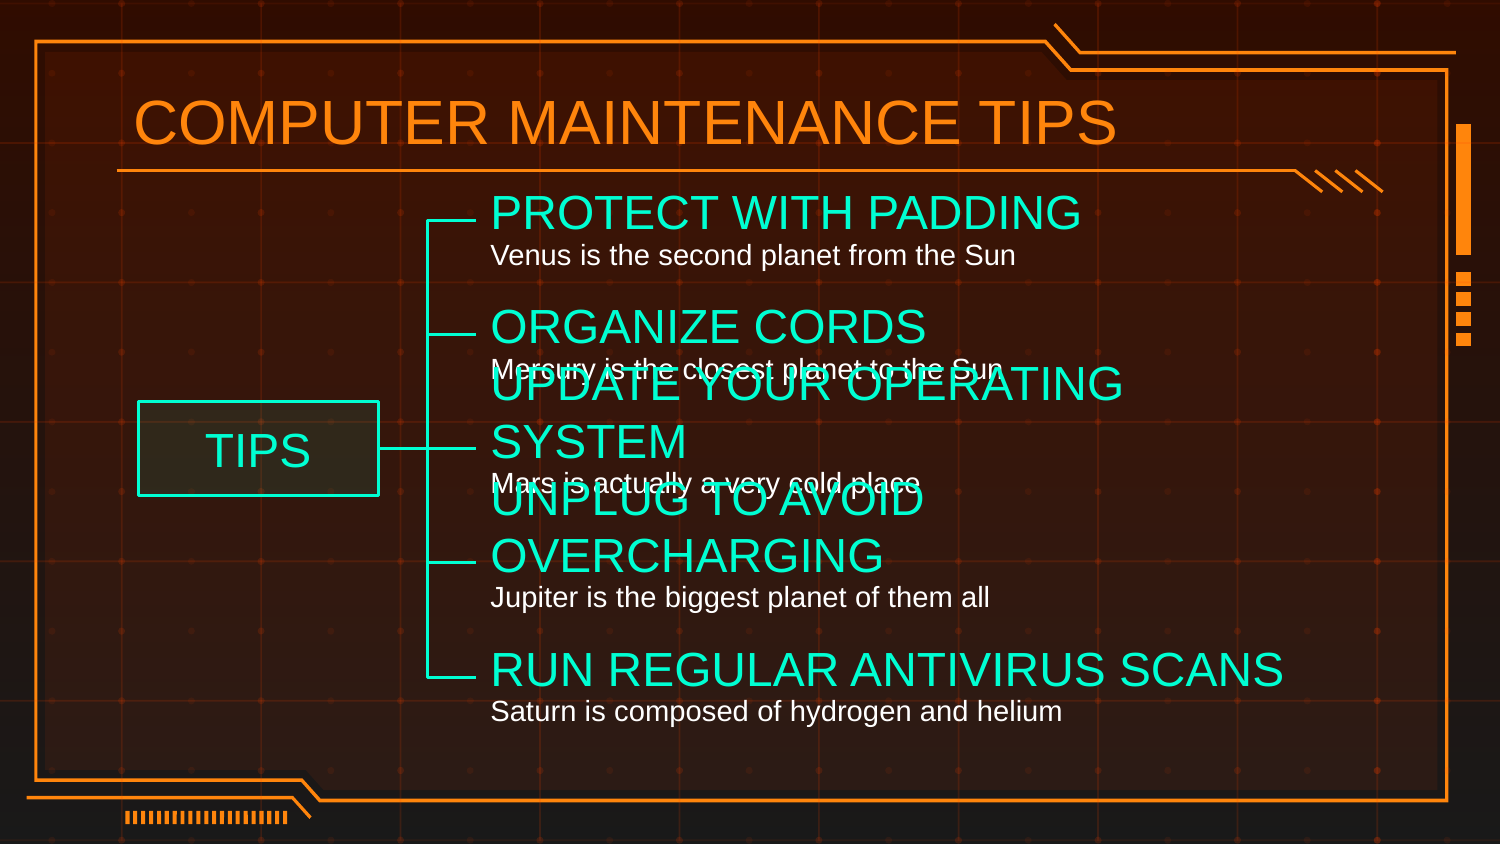

# COMPUTER MAINTENANCE TIPS
PROTECT WITH PADDING
Venus is the second planet from the Sun
ORGANIZE CORDS
Mercury is the closest planet to the Sun
TIPS
UPDATE YOUR OPERATING SYSTEM
Mars is actually a very cold place
UNPLUG TO AVOID OVERCHARGING
Jupiter is the biggest planet of them all
RUN REGULAR ANTIVIRUS SCANS
Saturn is composed of hydrogen and helium